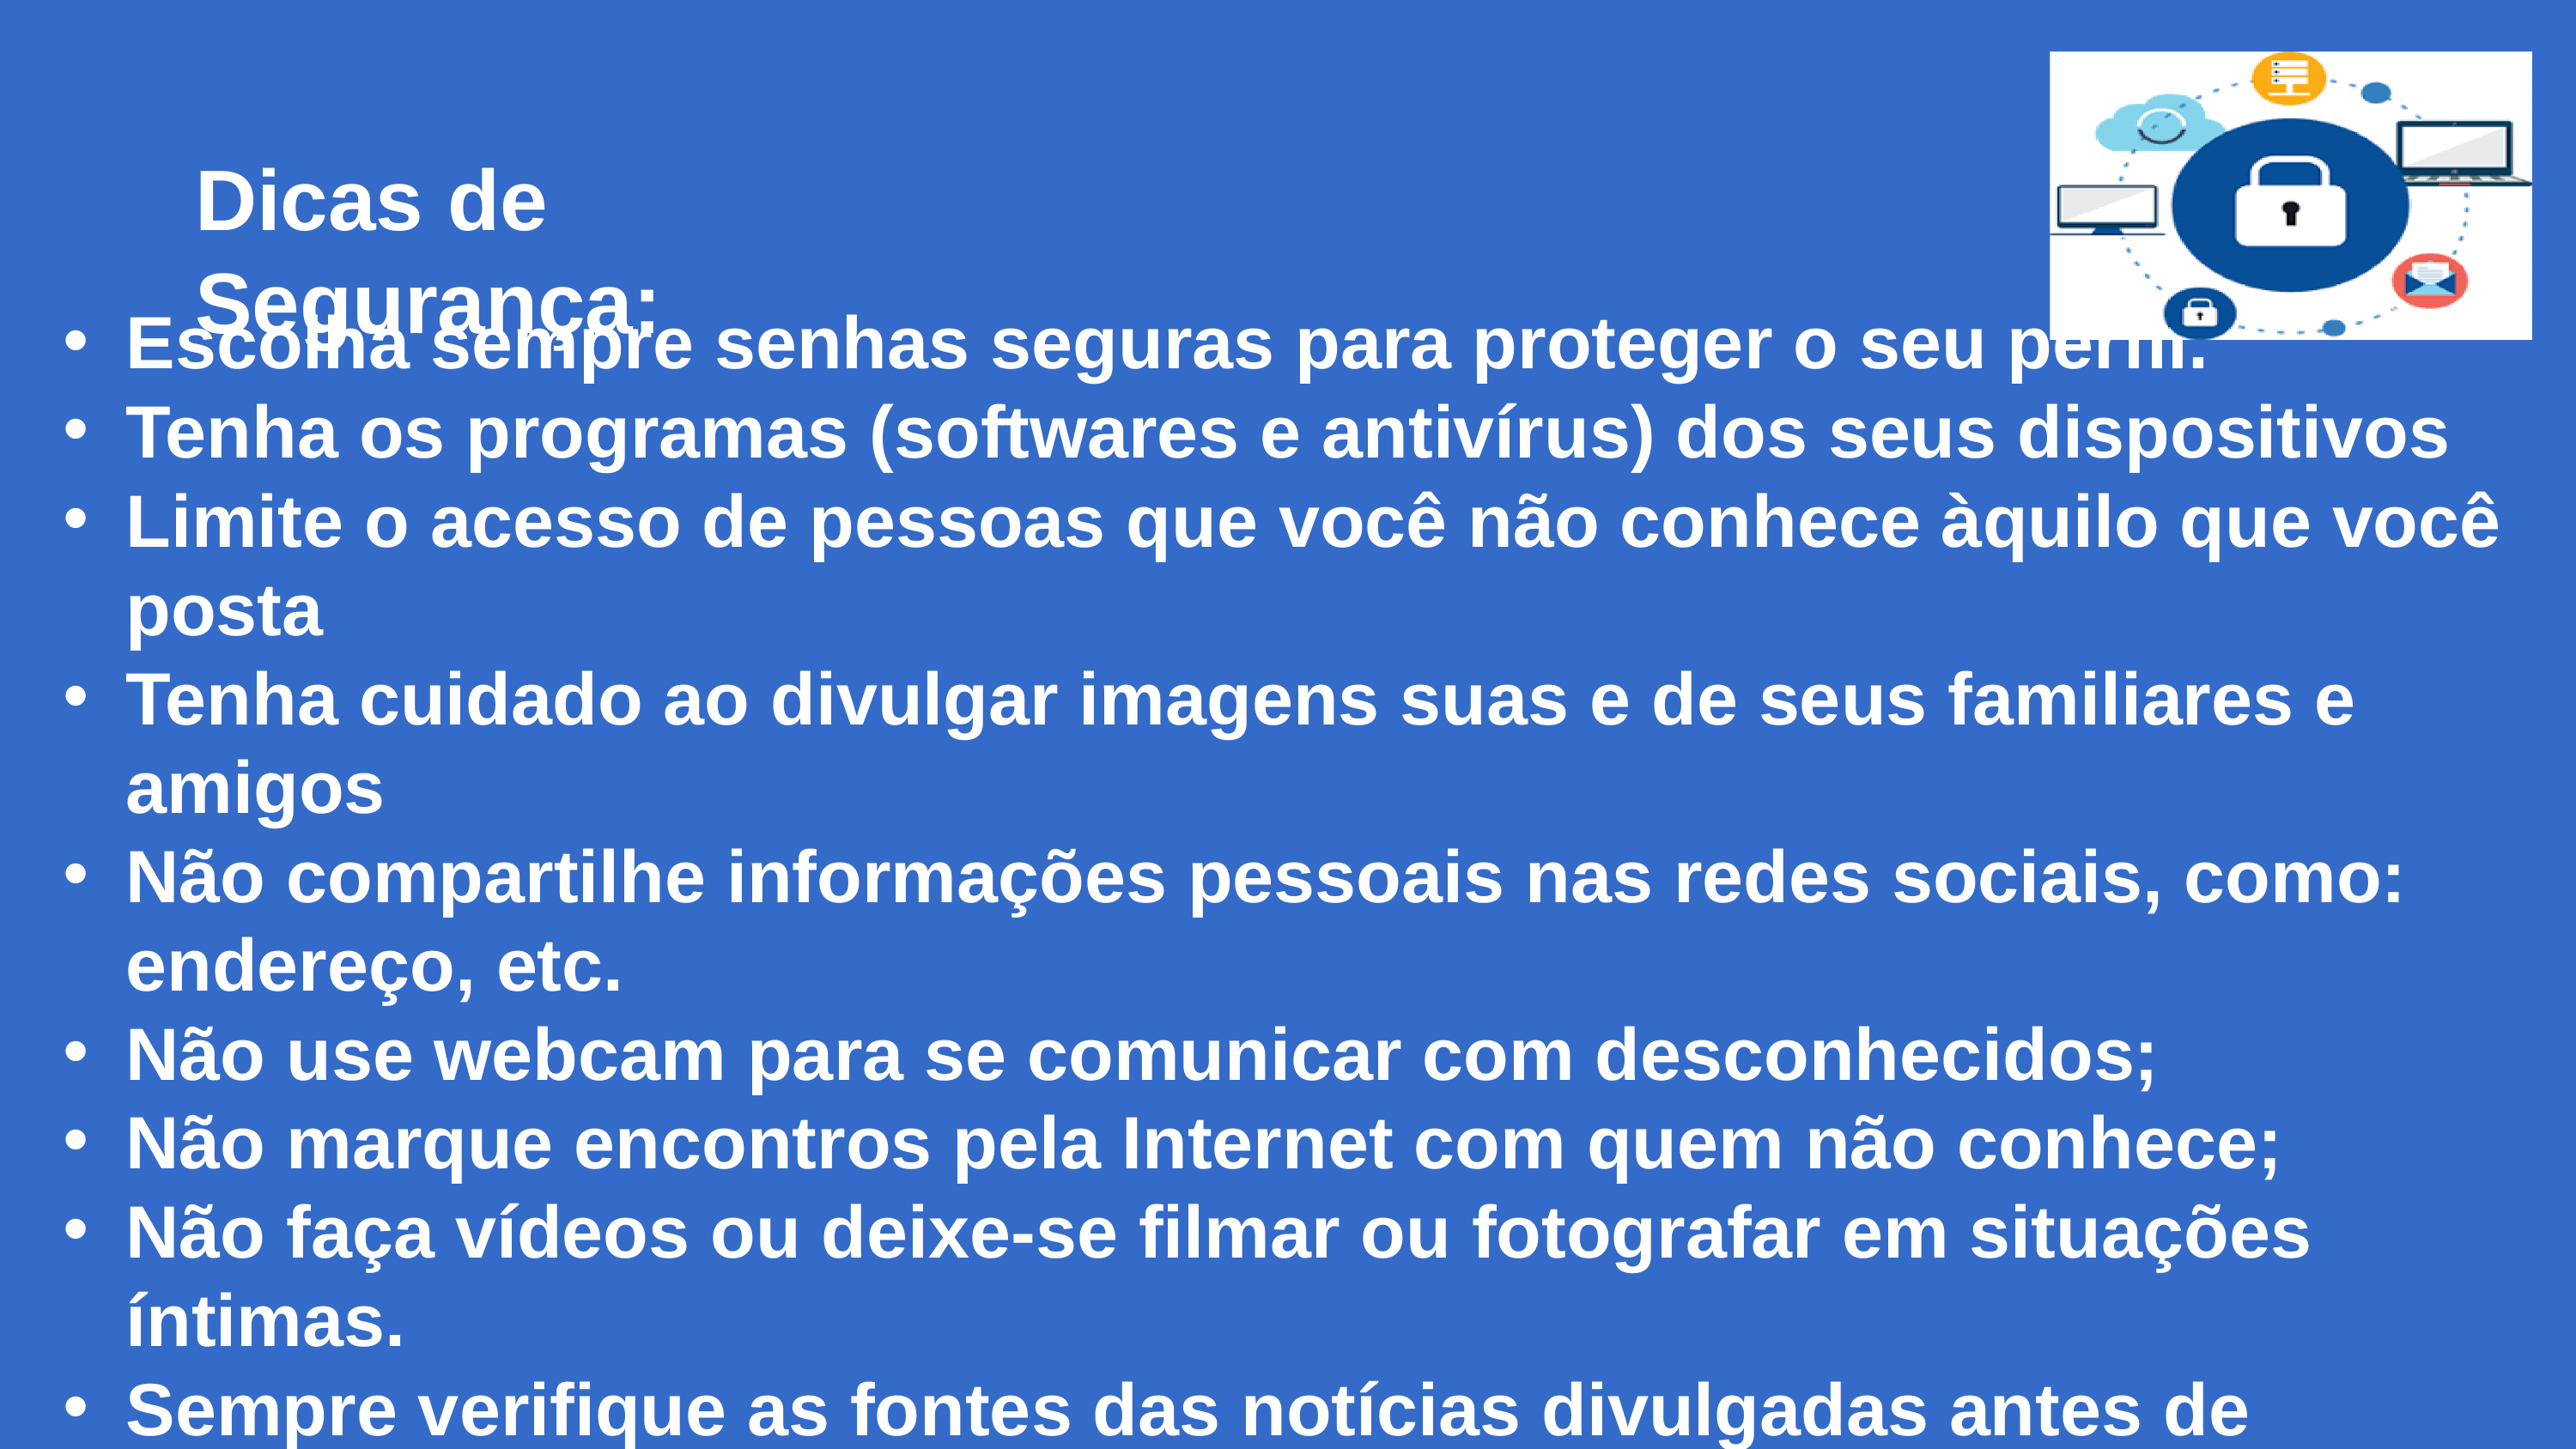

Dicas de Segurança:
Escolha sempre senhas seguras para proteger o seu perfil.
Tenha os programas (softwares e antivírus) dos seus dispositivos
Limite o acesso de pessoas que você não conhece àquilo que você posta
Tenha cuidado ao divulgar imagens suas e de seus familiares e amigos
Não compartilhe informações pessoais nas redes sociais, como: endereço, etc.
Não use webcam para se comunicar com desconhecidos;
Não marque encontros pela Internet com quem não conhece;
Não faça vídeos ou deixe-se filmar ou fotografar em situações íntimas.
Sempre verifique as fontes das notícias divulgadas antes de compartilhar com outras pessoas.